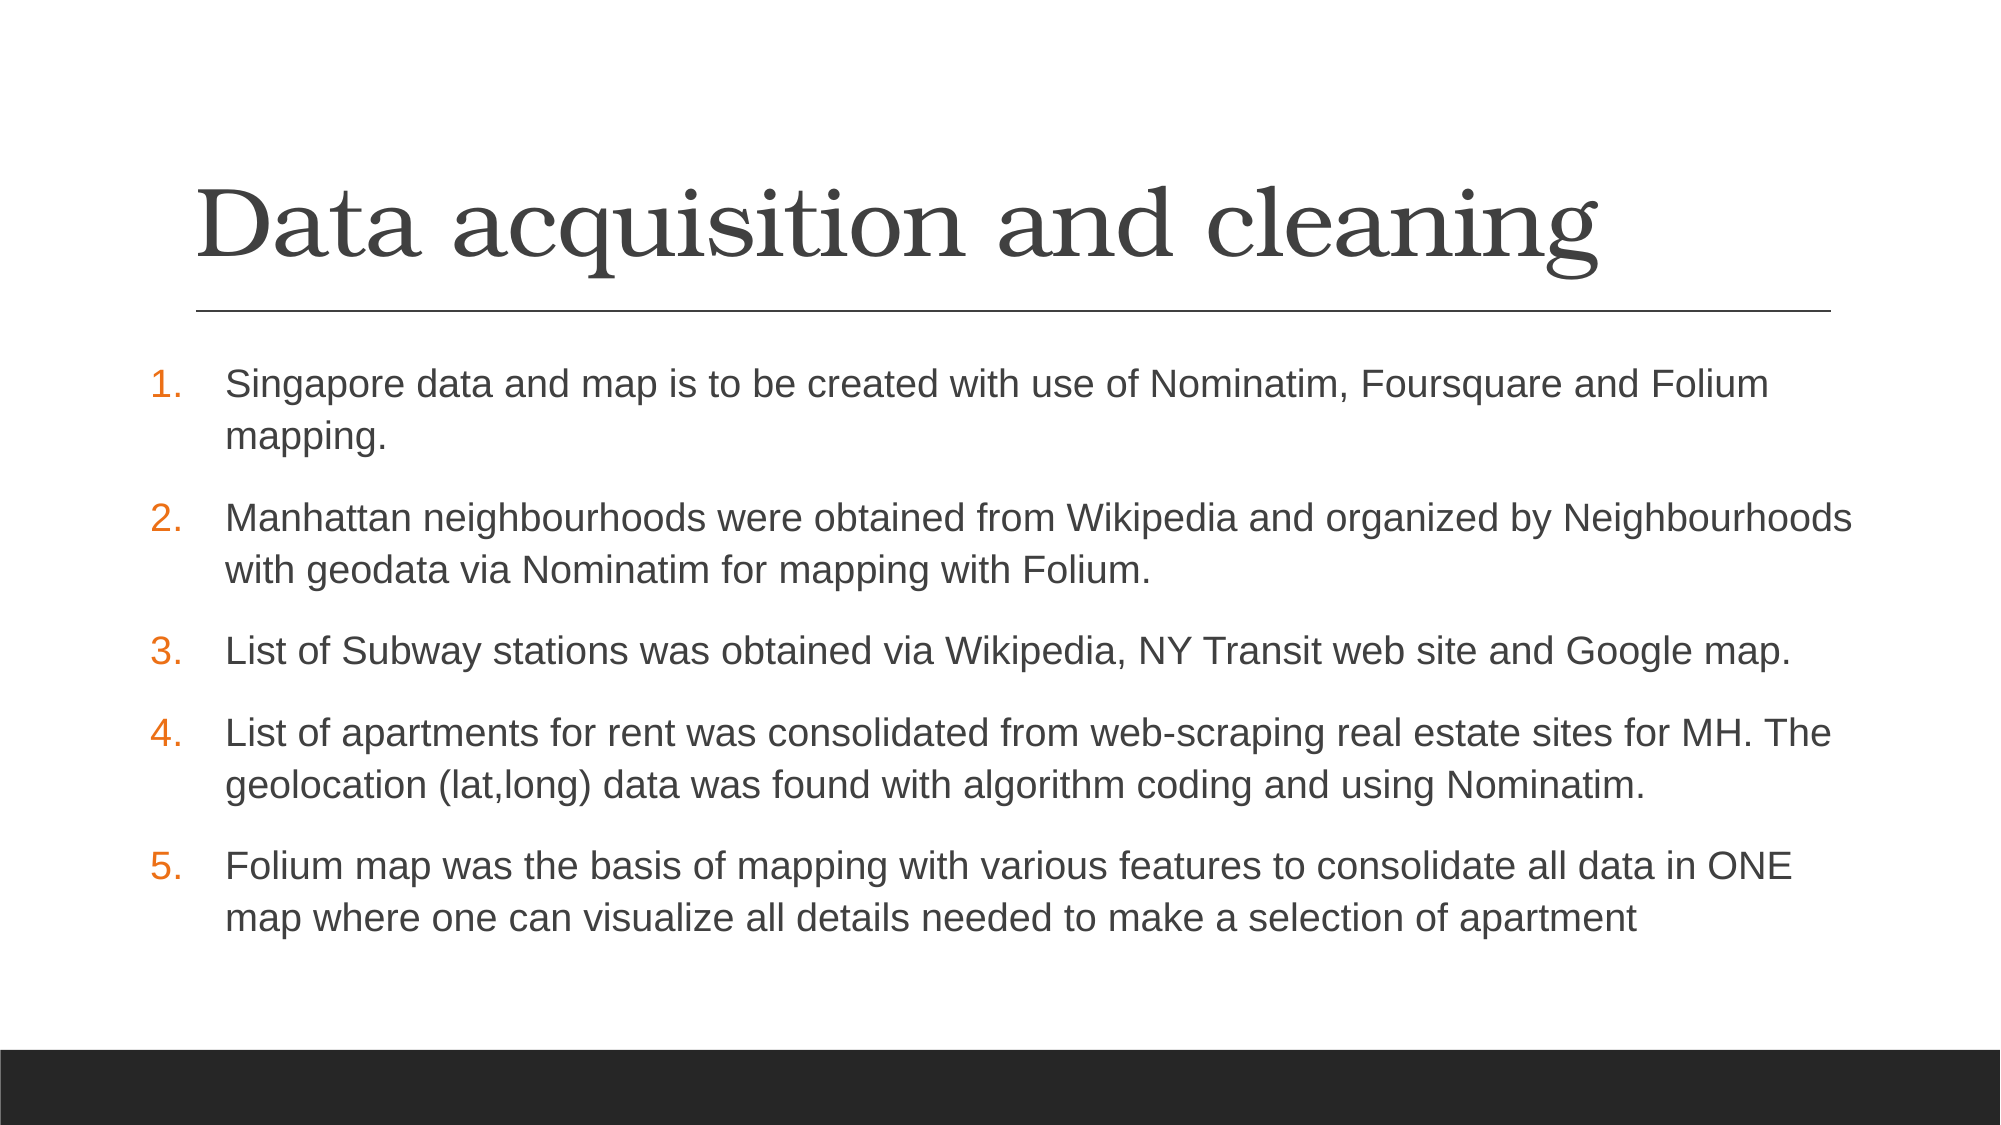

# Data acquisition and cleaning
Singapore data and map is to be created with use of Nominatim, Foursquare and Folium mapping.
Manhattan neighbourhoods were obtained from Wikipedia and organized by Neighbourhoods with geodata via Nominatim for mapping with Folium.
List of Subway stations was obtained via Wikipedia, NY Transit web site and Google map.
List of apartments for rent was consolidated from web-scraping real estate sites for MH. The geolocation (lat,long) data was found with algorithm coding and using Nominatim.
Folium map was the basis of mapping with various features to consolidate all data in ONE map where one can visualize all details needed to make a selection of apartment